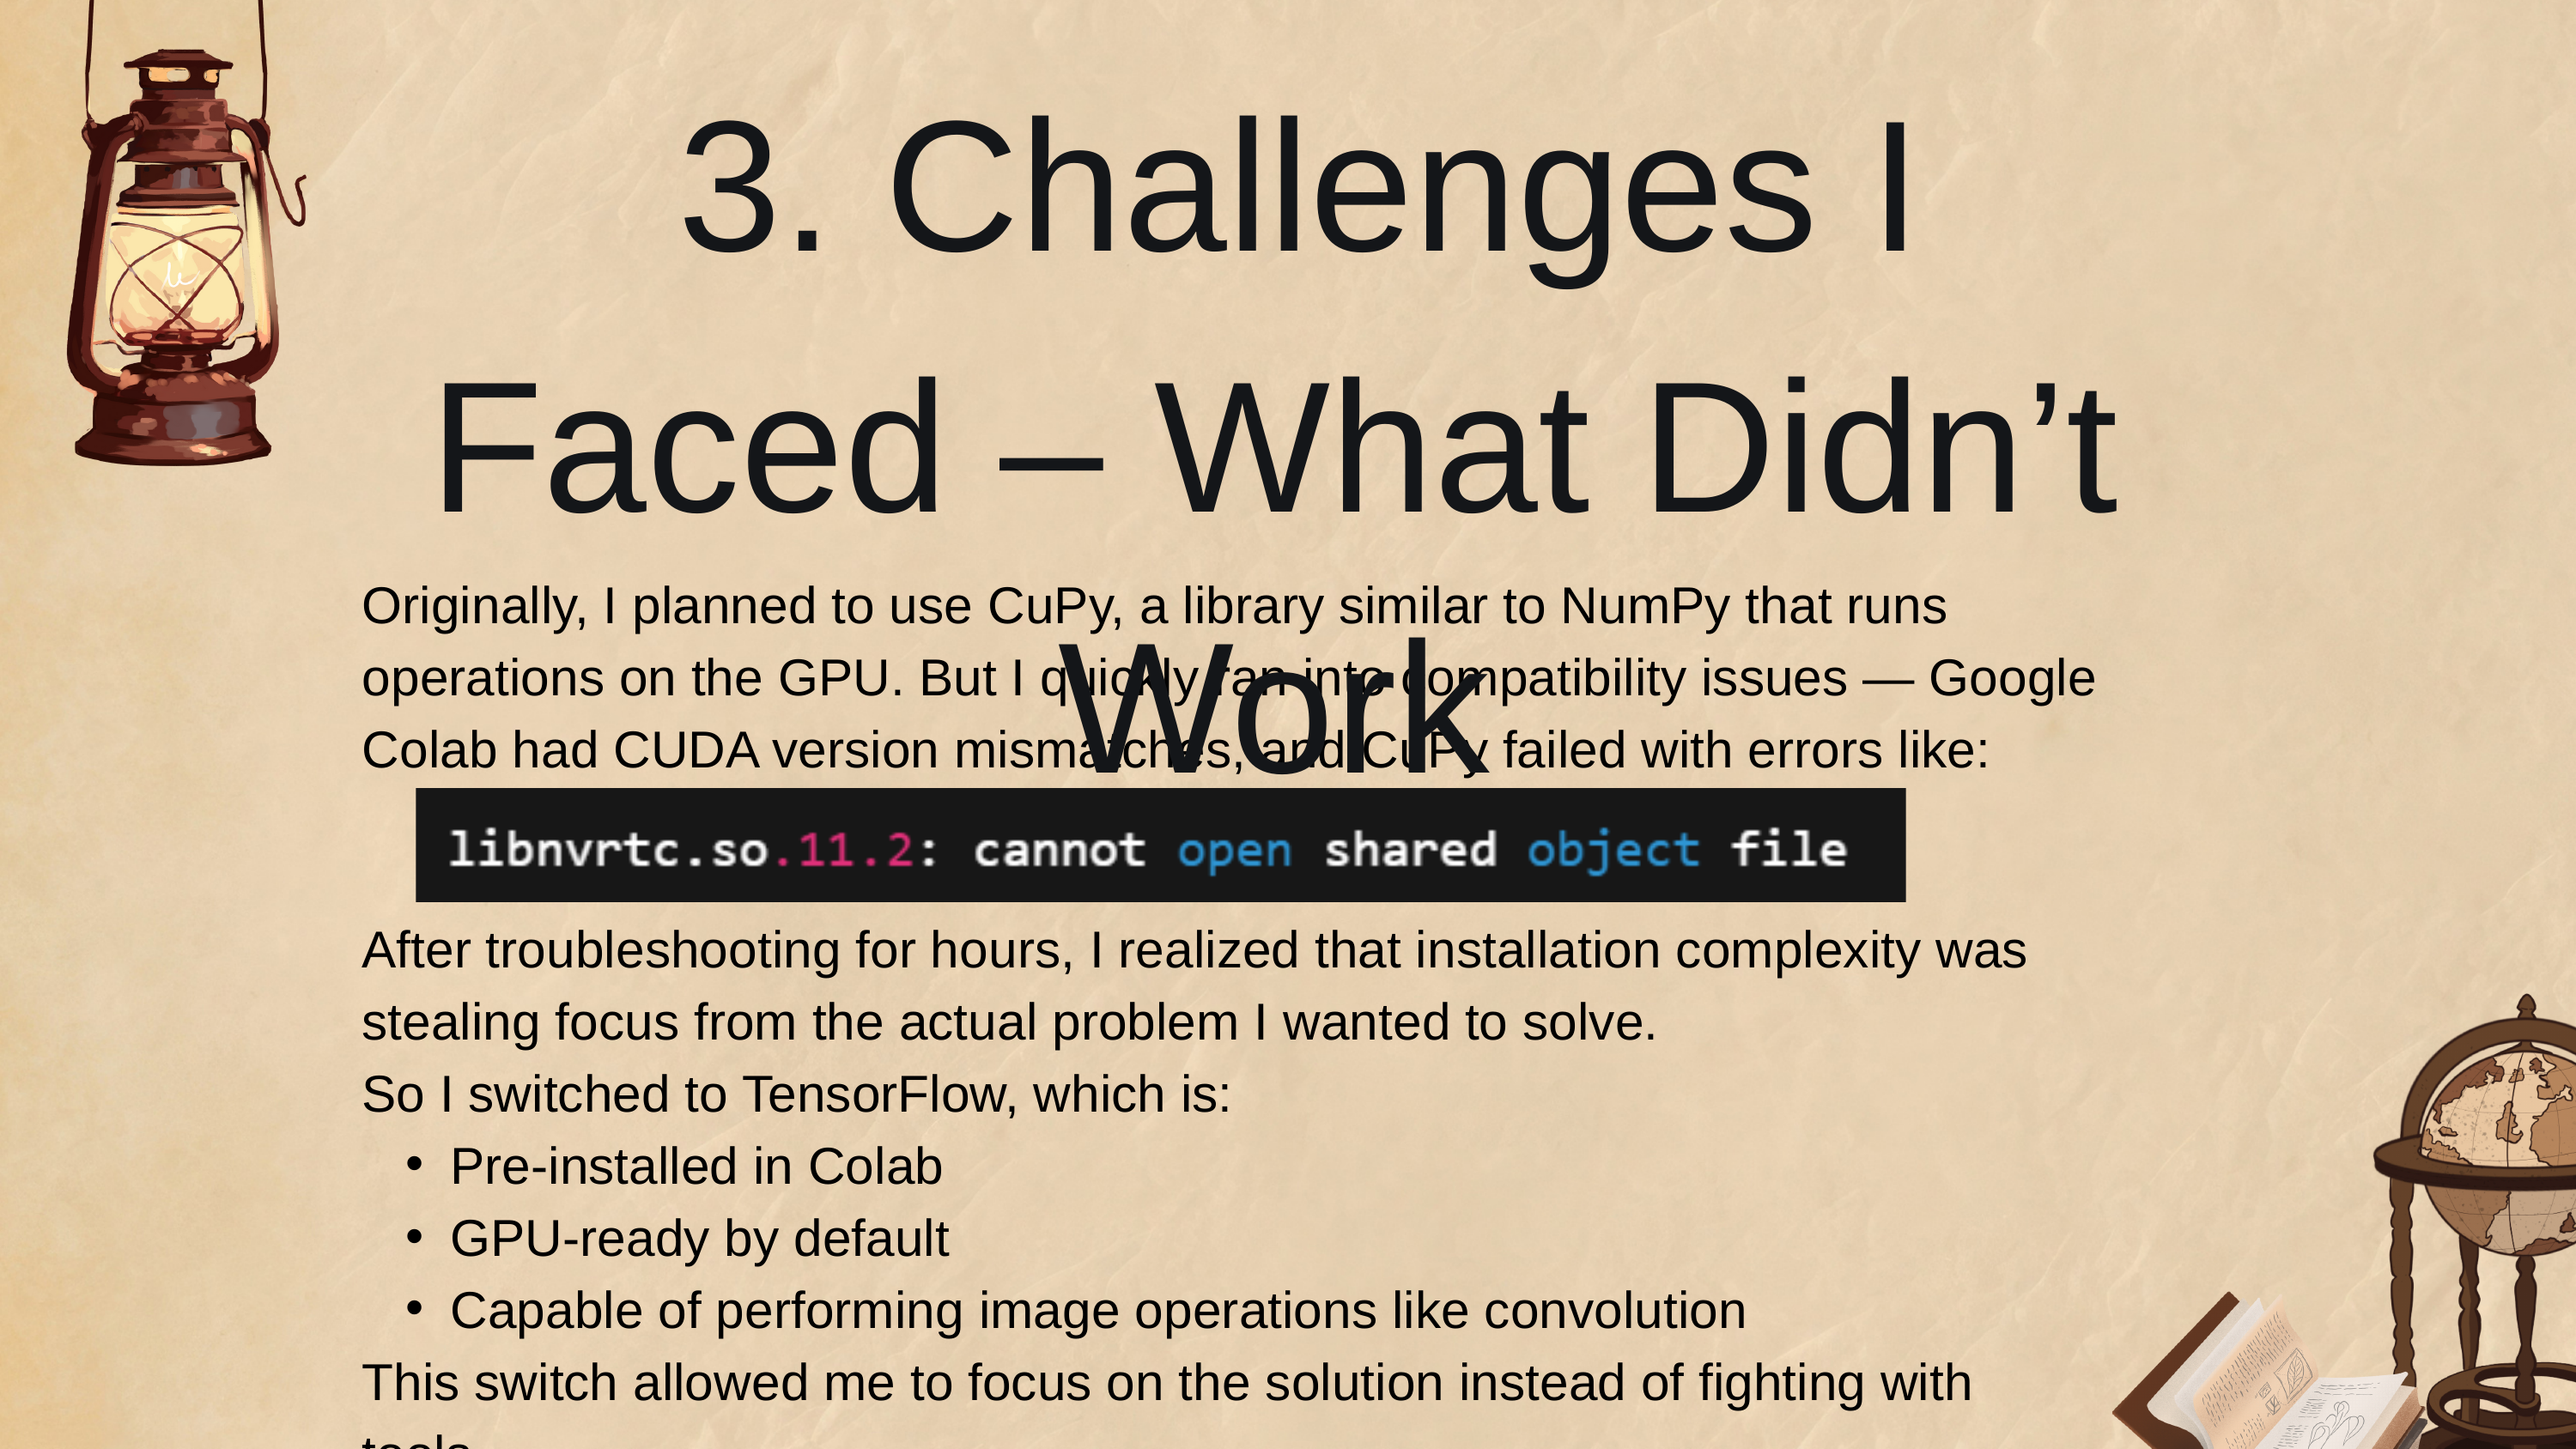

3. Challenges I Faced – What Didn’t Work
Originally, I planned to use CuPy, a library similar to NumPy that runs operations on the GPU. But I quickly ran into compatibility issues — Google Colab had CUDA version mismatches, and CuPy failed with errors like:

After troubleshooting for hours, I realized that installation complexity was stealing focus from the actual problem I wanted to solve.
So I switched to TensorFlow, which is:
Pre-installed in Colab
GPU-ready by default
Capable of performing image operations like convolution
This switch allowed me to focus on the solution instead of fighting with tools.